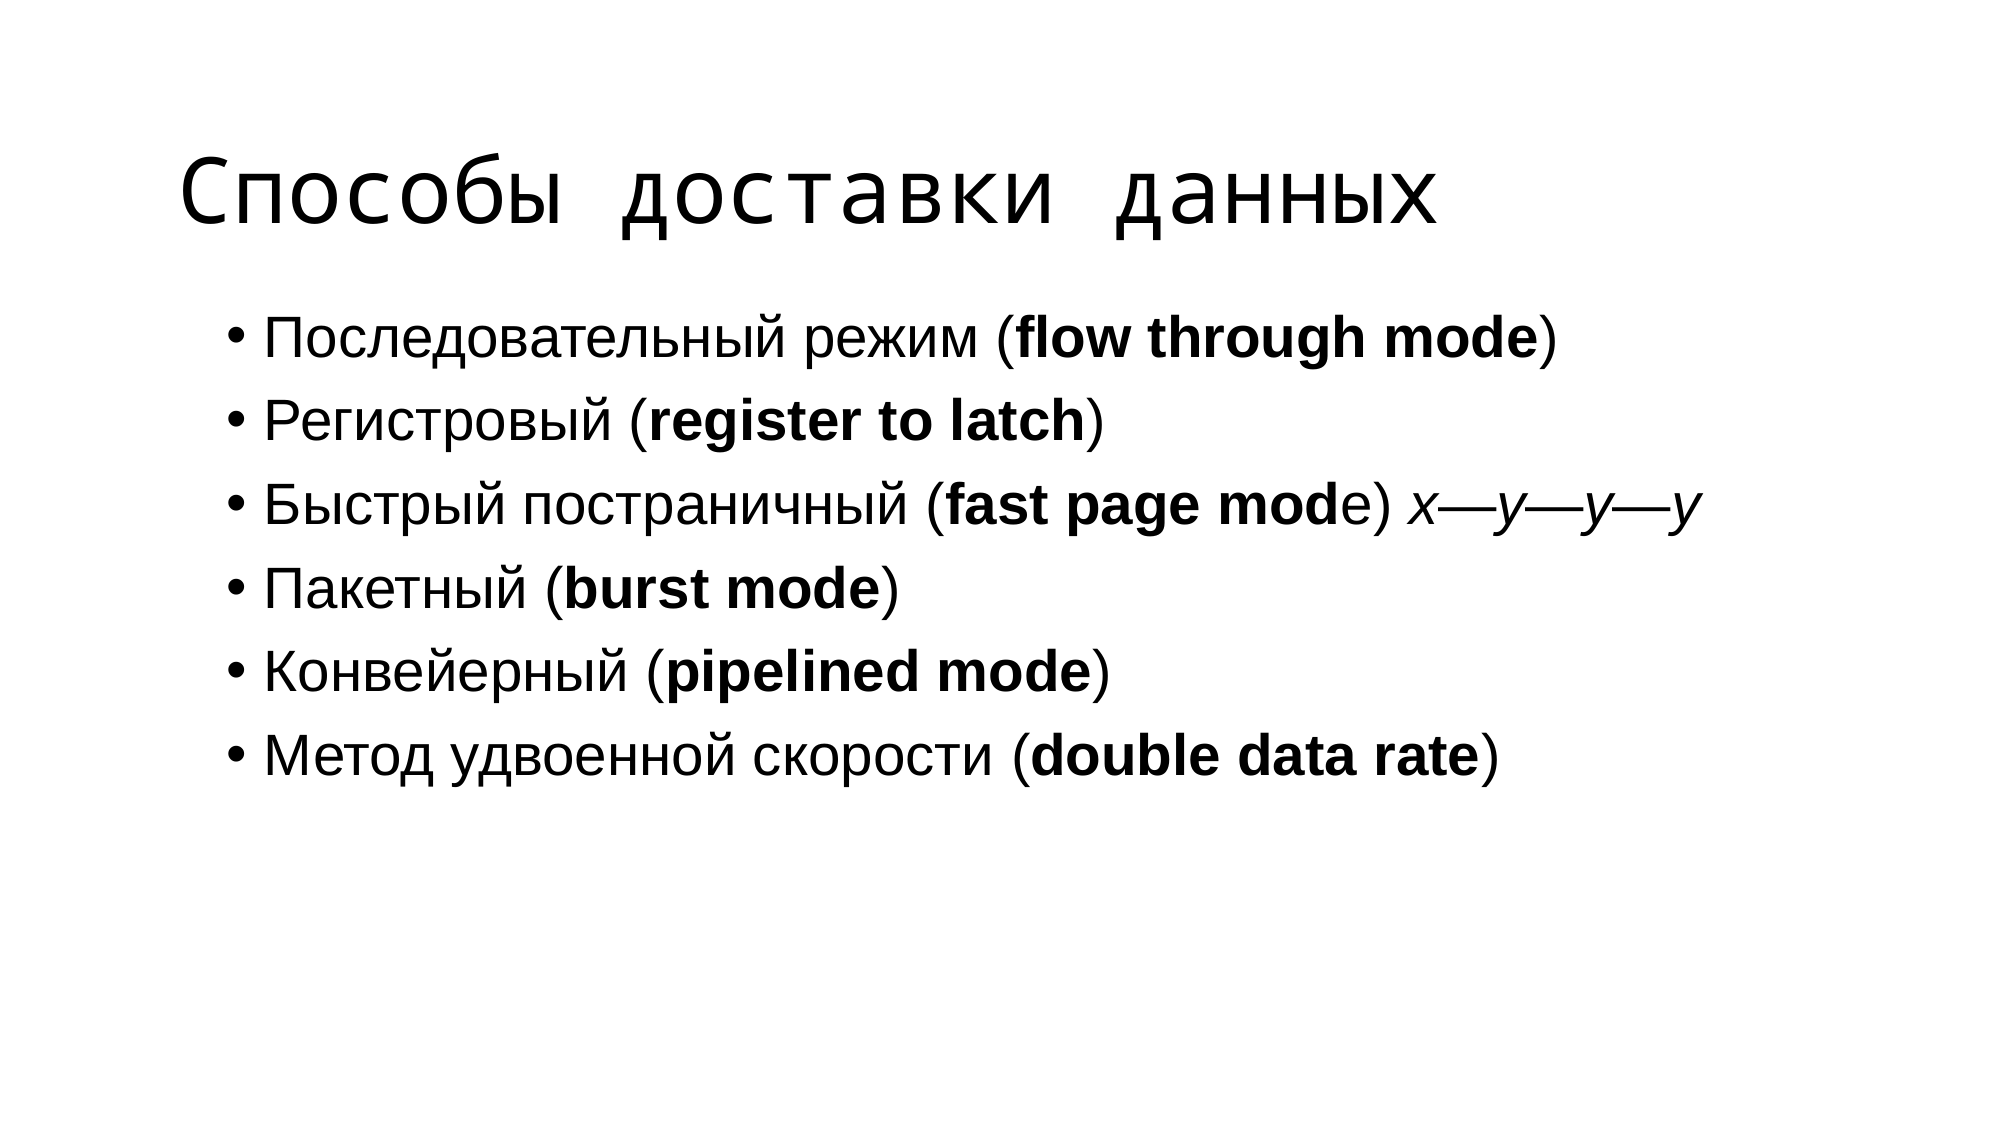

Способы доставки данных
Последовательный режим (flow through mode)
Регистровый (register to latch)
Быстрый постраничный (fast page mode) x—y—y—y
Пакетный (burst mode)
Конвейерный (pipelined mode)
Метод удвоенной скорости (double data rate)